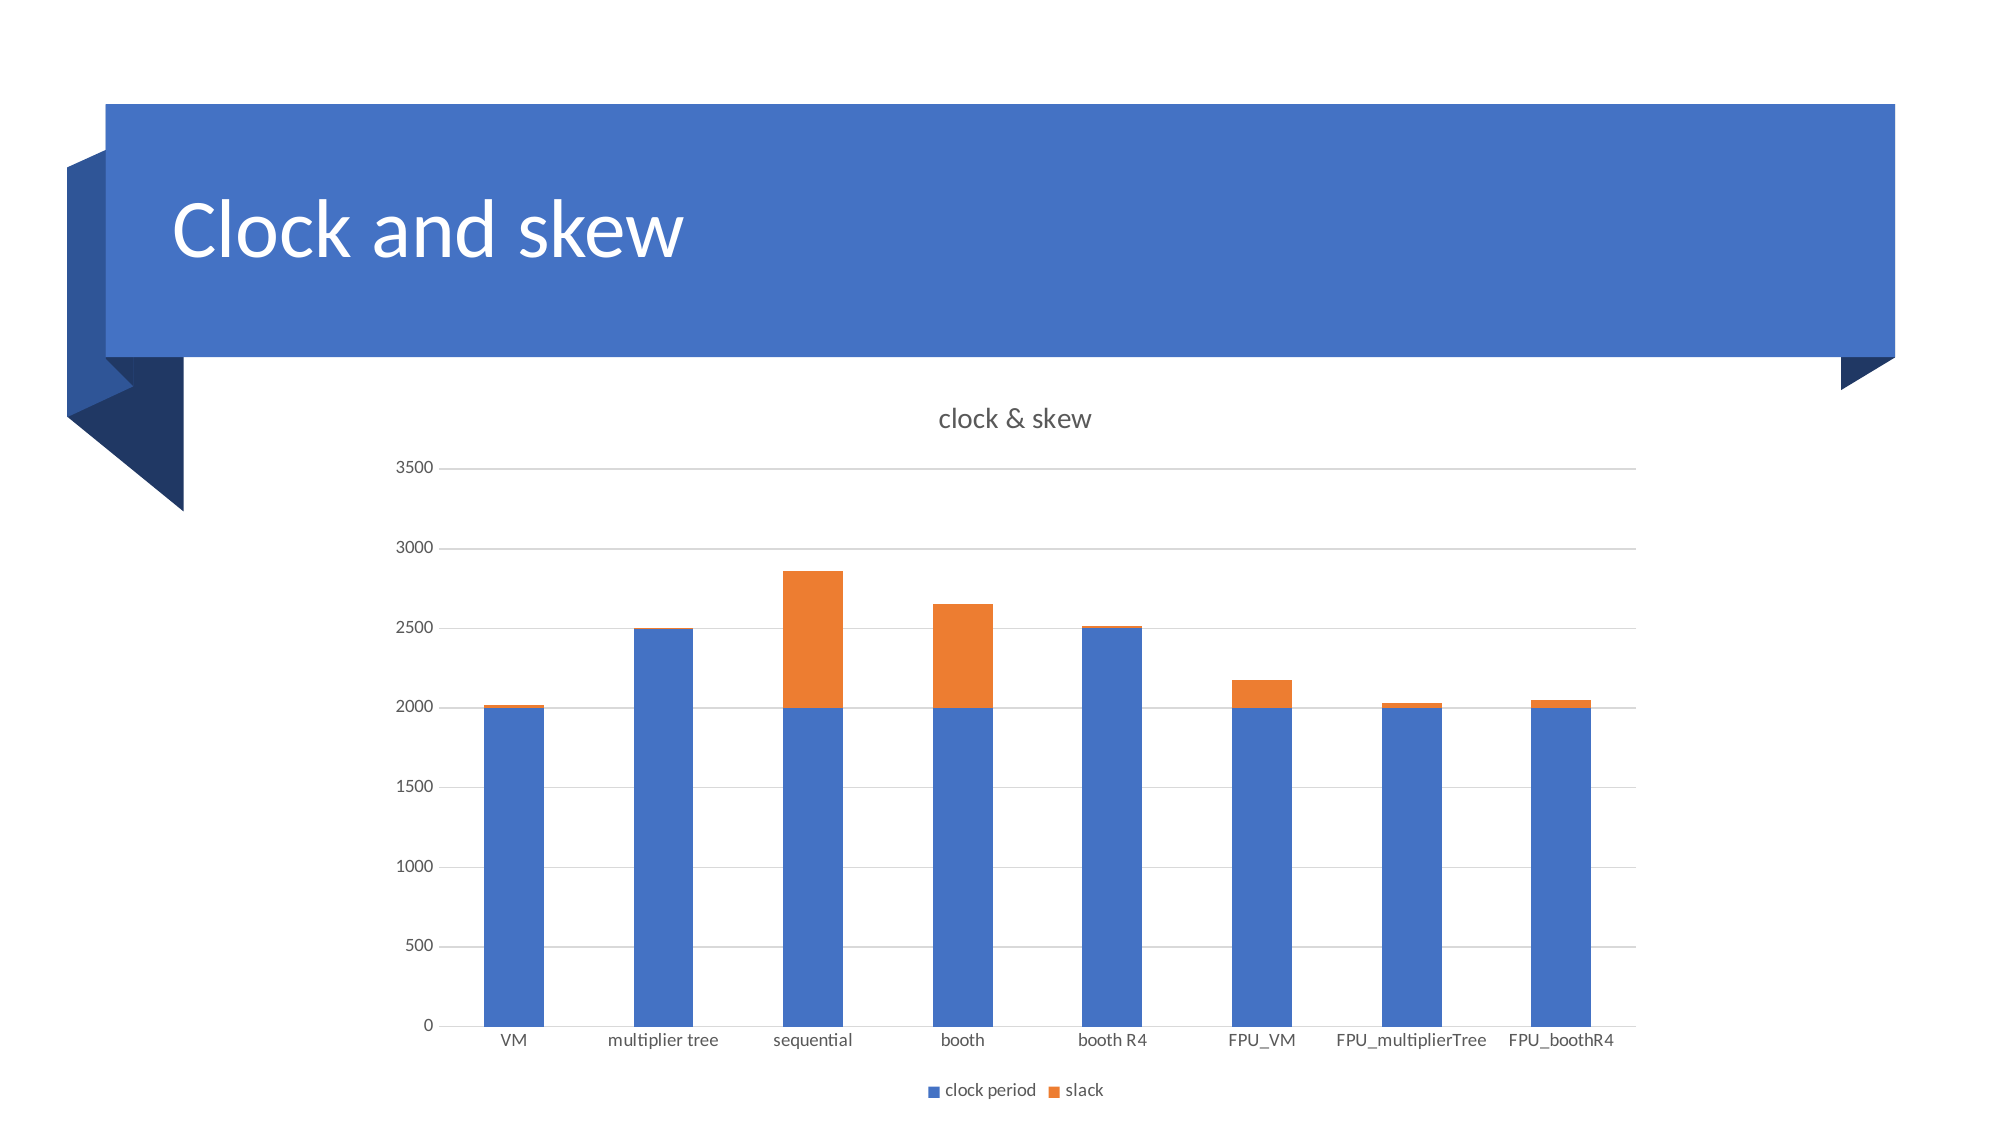

# Clock and skew

### Chart: clock & skew

| Category | clock period | slack |
|---|---|---|
| VM | 2000.0 | 19.2 |
| multiplier tree | 2500.0 | 3.3 |
| sequential | 2000.0 | 863.6 |
| booth | 2000.0 | 651.5 |
| booth R4 | 2500.0 | 16.7 |
| FPU_VM | 2000.0 | 178.7 |
| FPU_multiplierTree | 2000.0 | 31.4 |
| FPU_boothR4 | 2000.0 | 50.9 |